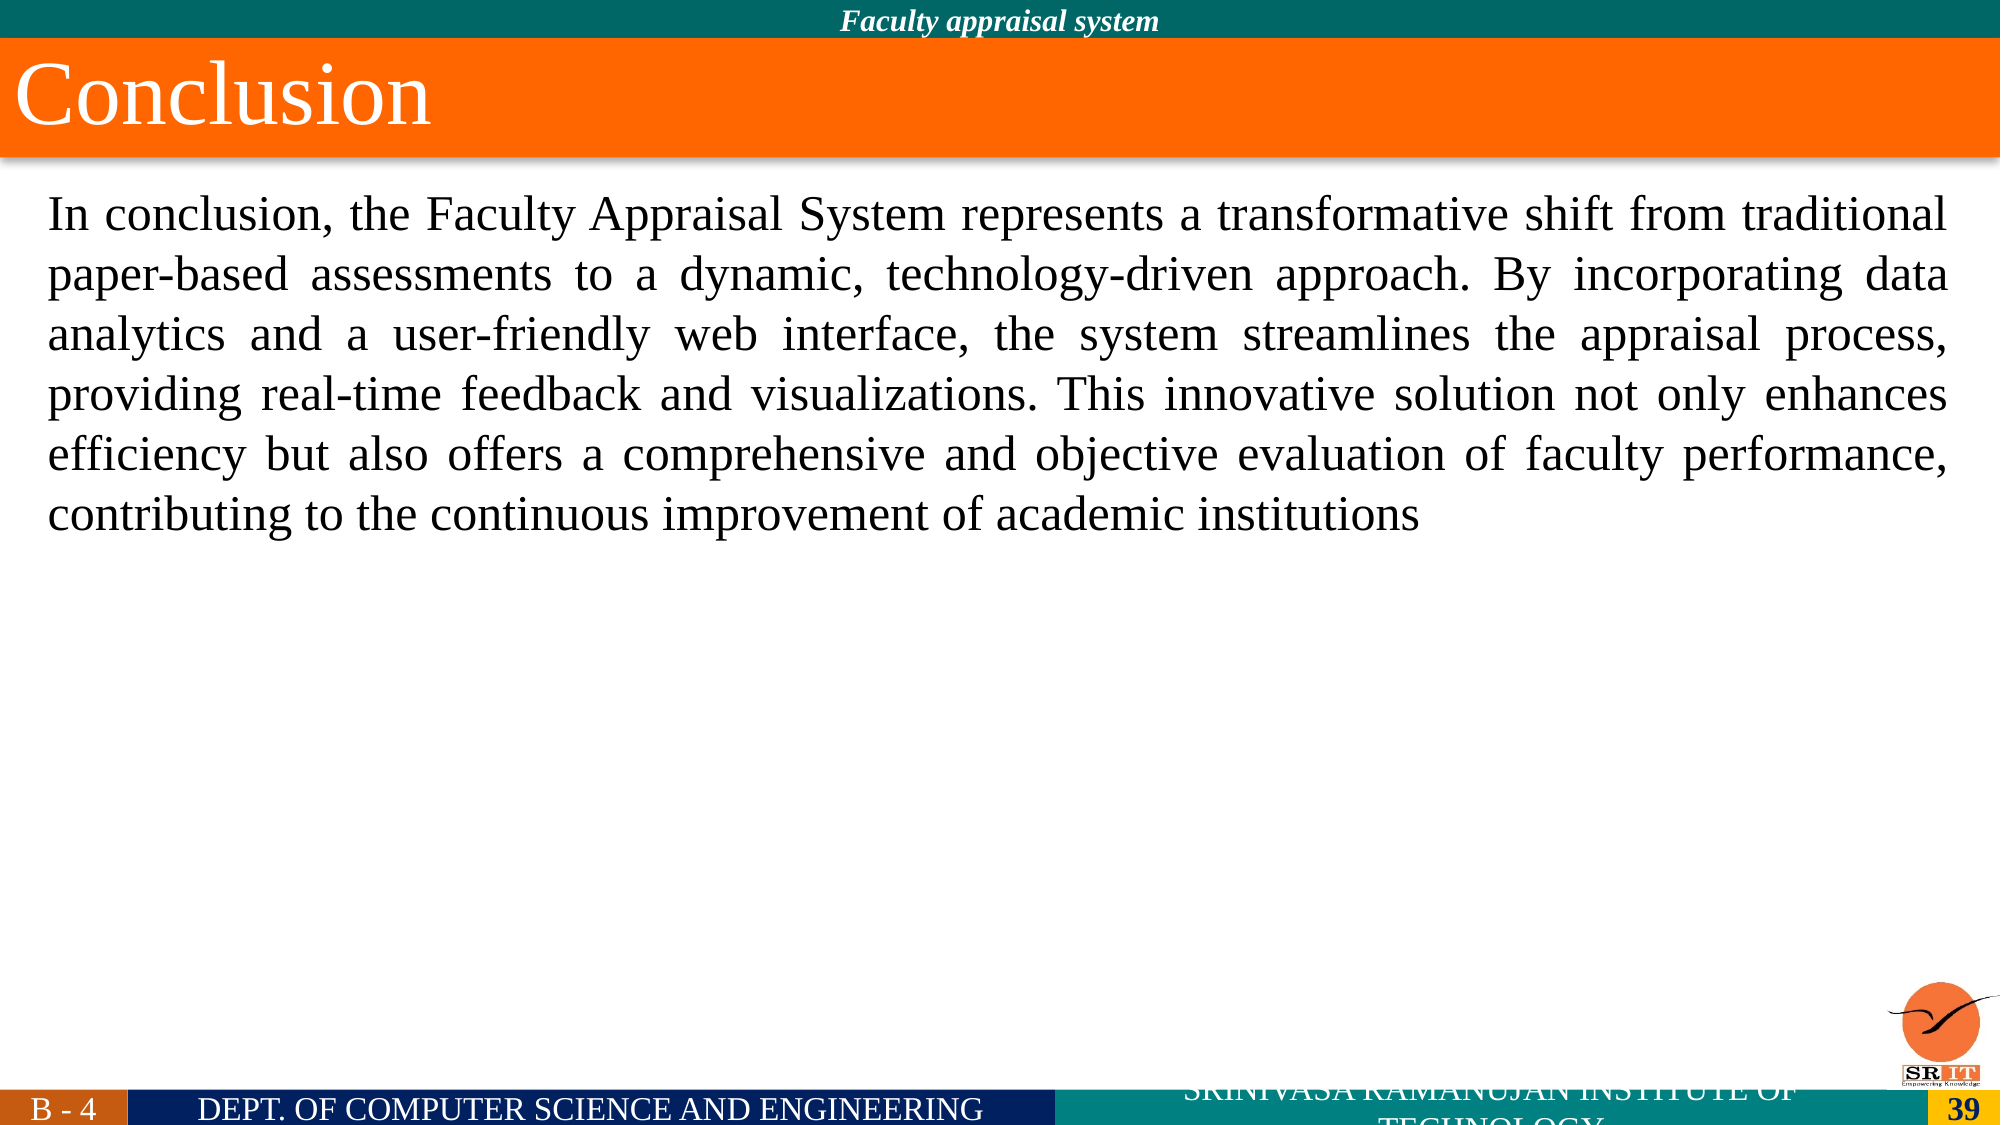

Conclusion
In conclusion, the Faculty Appraisal System represents a transformative shift from traditional paper-based assessments to a dynamic, technology-driven approach. By incorporating data analytics and a user-friendly web interface, the system streamlines the appraisal process, providing real-time feedback and visualizations. This innovative solution not only enhances efficiency but also offers a comprehensive and objective evaluation of faculty performance, contributing to the continuous improvement of academic institutions